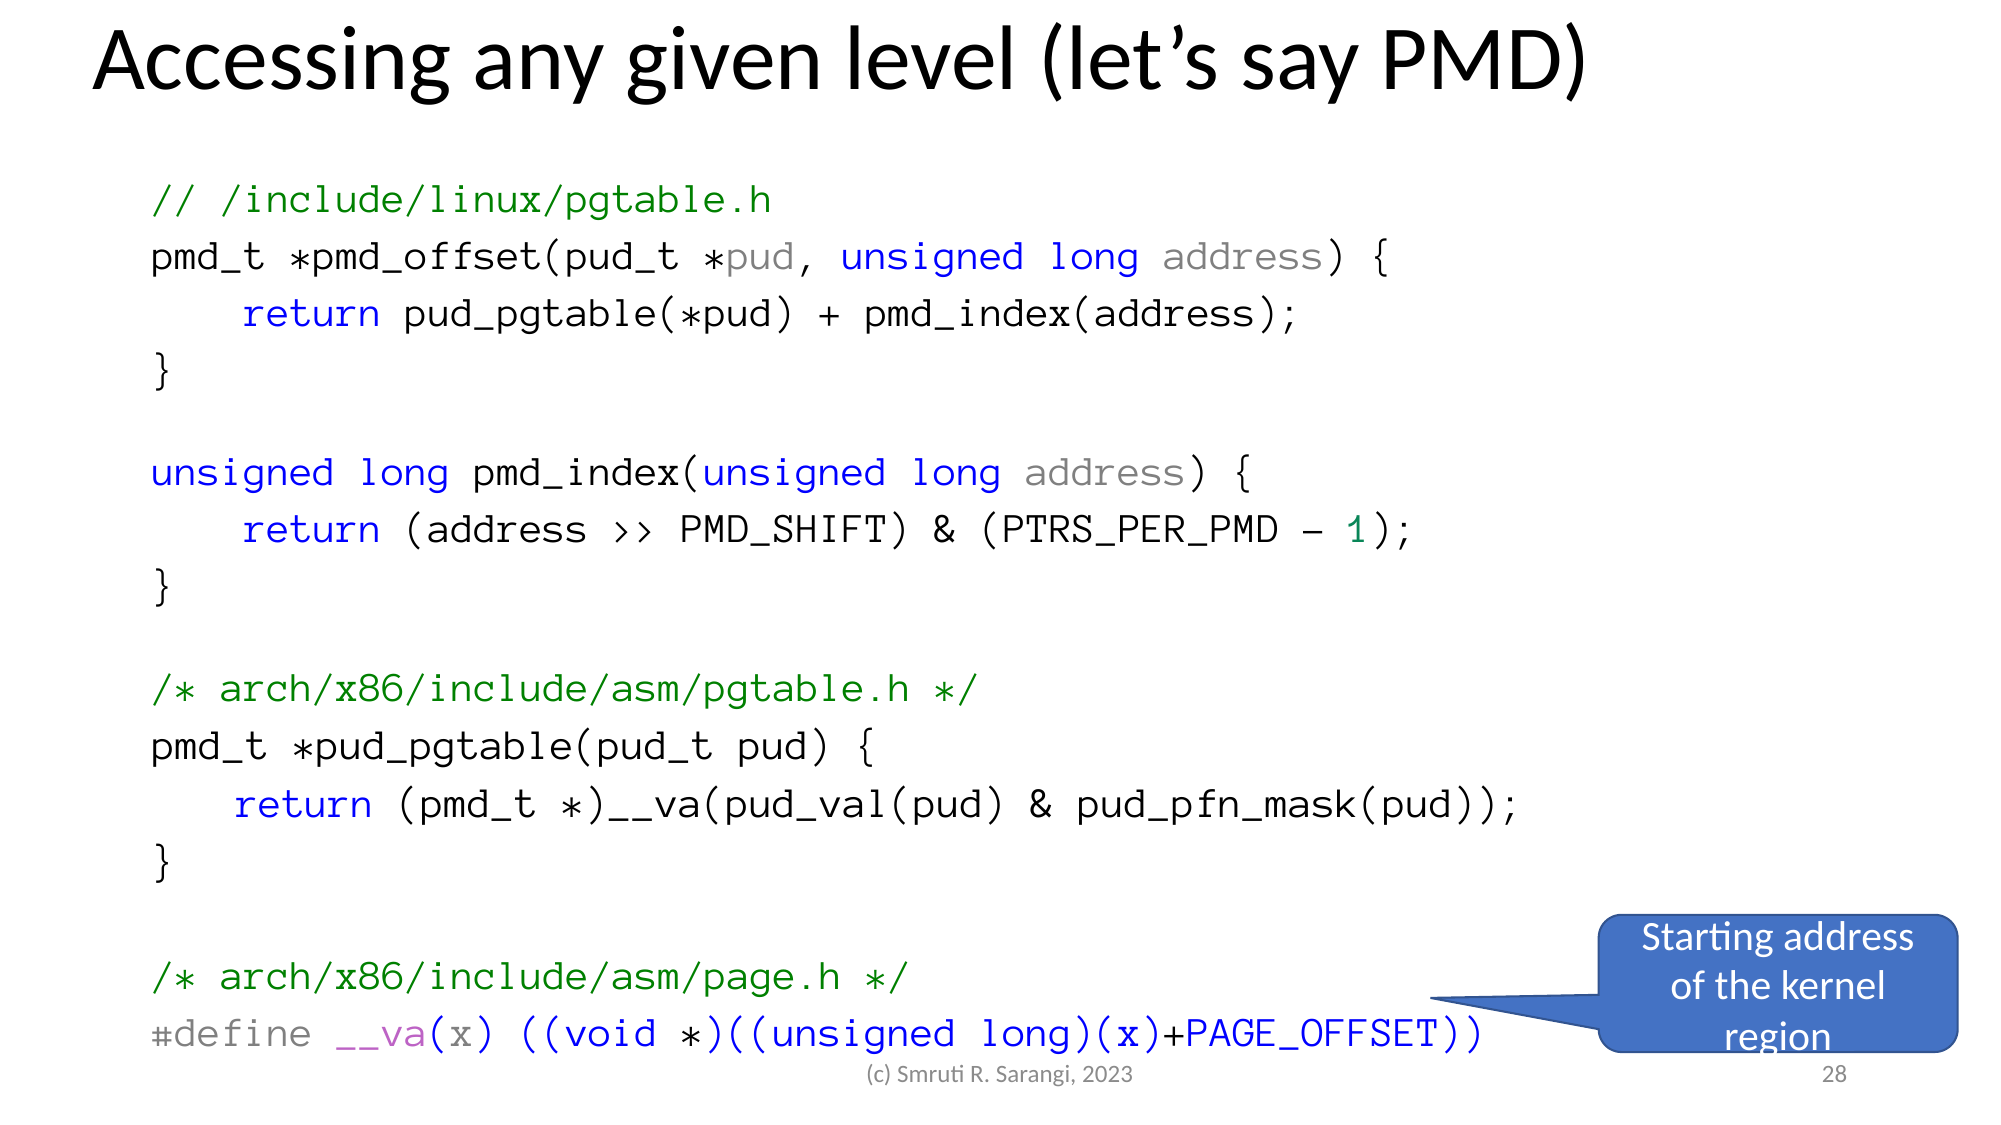

# Accessing any given level (let’s say PMD)
// /include/linux/pgtable.h
pmd_t *pmd_offset(pud_t *pud, unsigned long address) {
    return pud_pgtable(*pud) + pmd_index(address);
}
unsigned long pmd_index(unsigned long address) {
    return (address >> PMD_SHIFT) & (PTRS_PER_PMD - 1);
}
/* arch/x86/include/asm/pgtable.h */
pmd_t *pud_pgtable(pud_t pud) {
	return (pmd_t *)__va(pud_val(pud) & pud_pfn_mask(pud));
}

/* arch/x86/include/asm/page.h */
#define __va(x) ((void *)((unsigned long)(x)+PAGE_OFFSET))

Starting address of the kernel region
(c) Smruti R. Sarangi, 2023
28